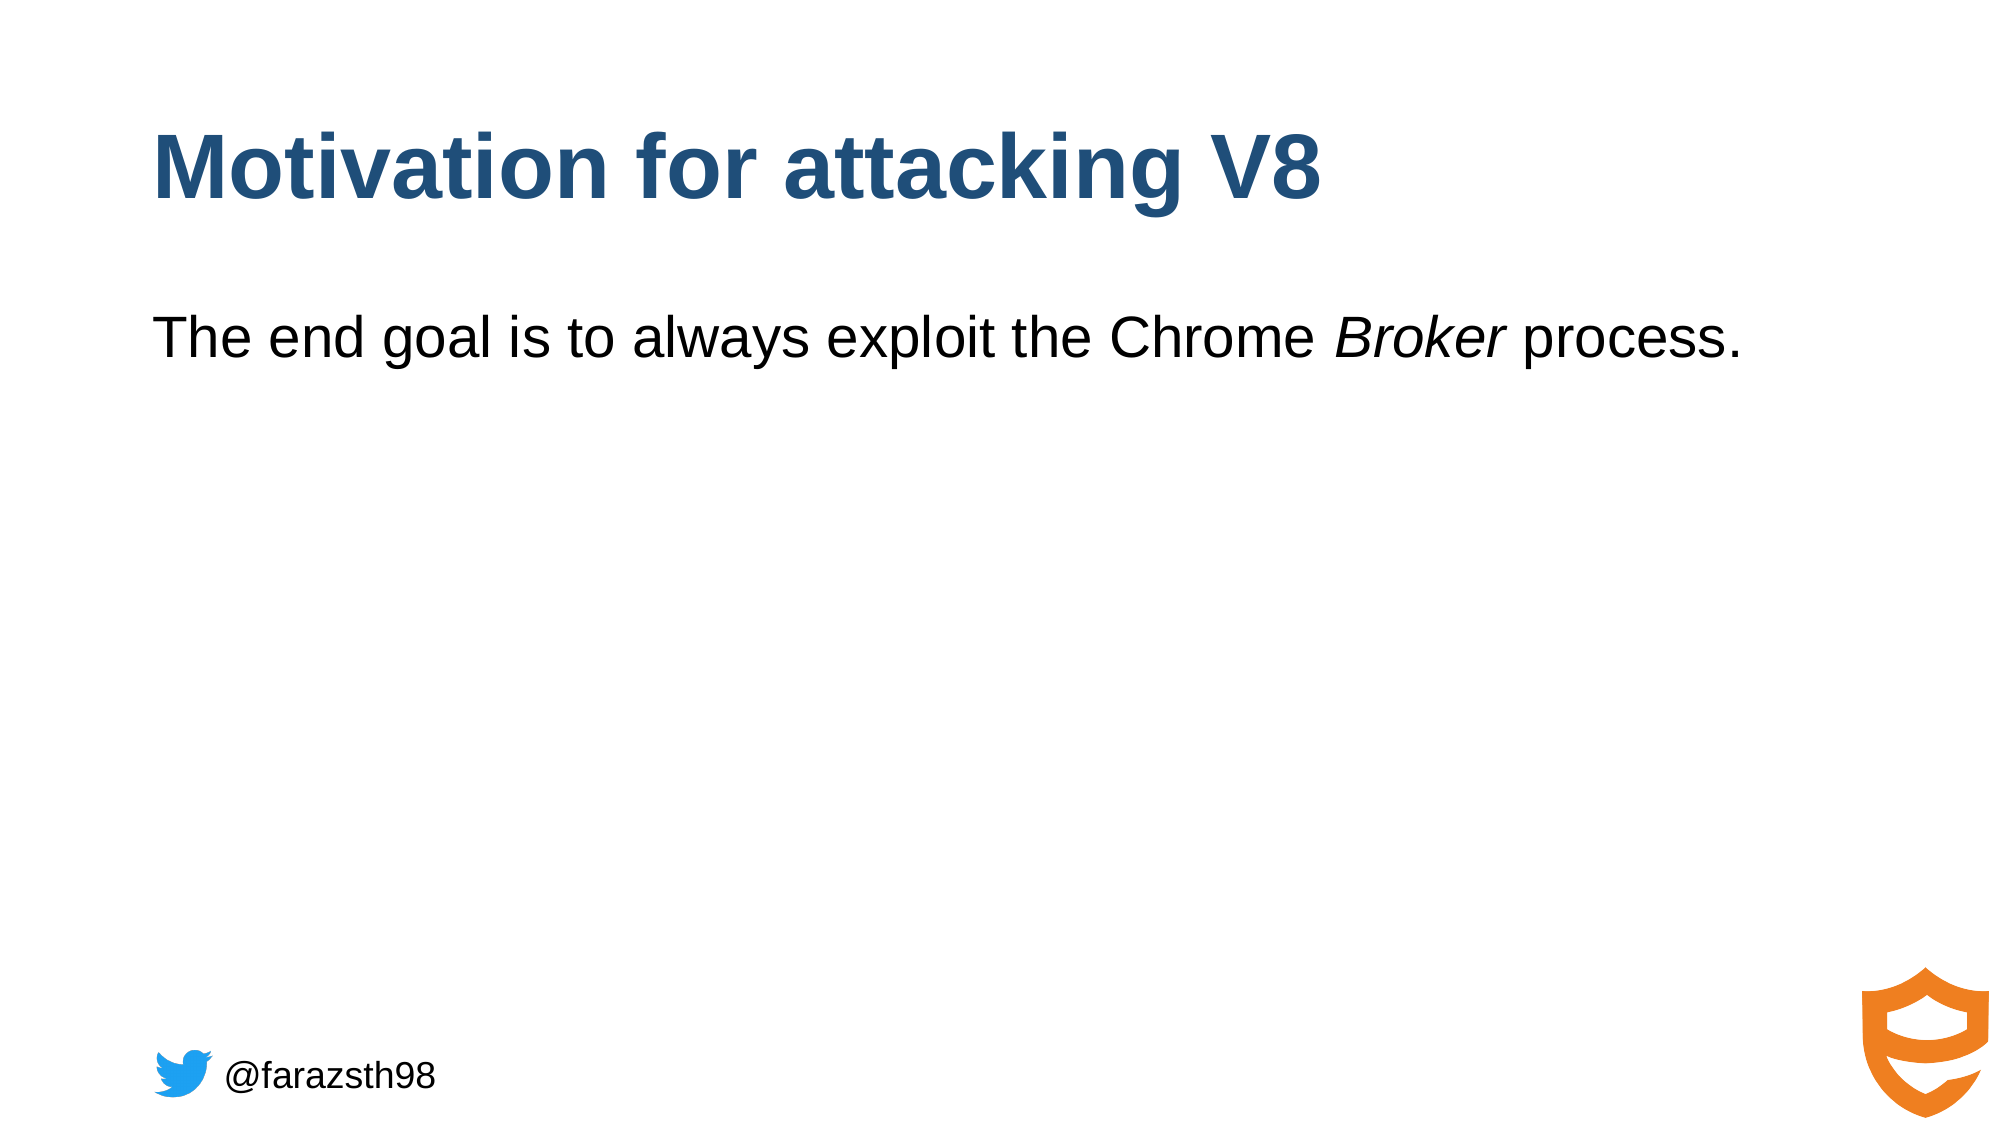

# Motivation for attacking V8
The end goal is to always exploit the Chrome Broker process.